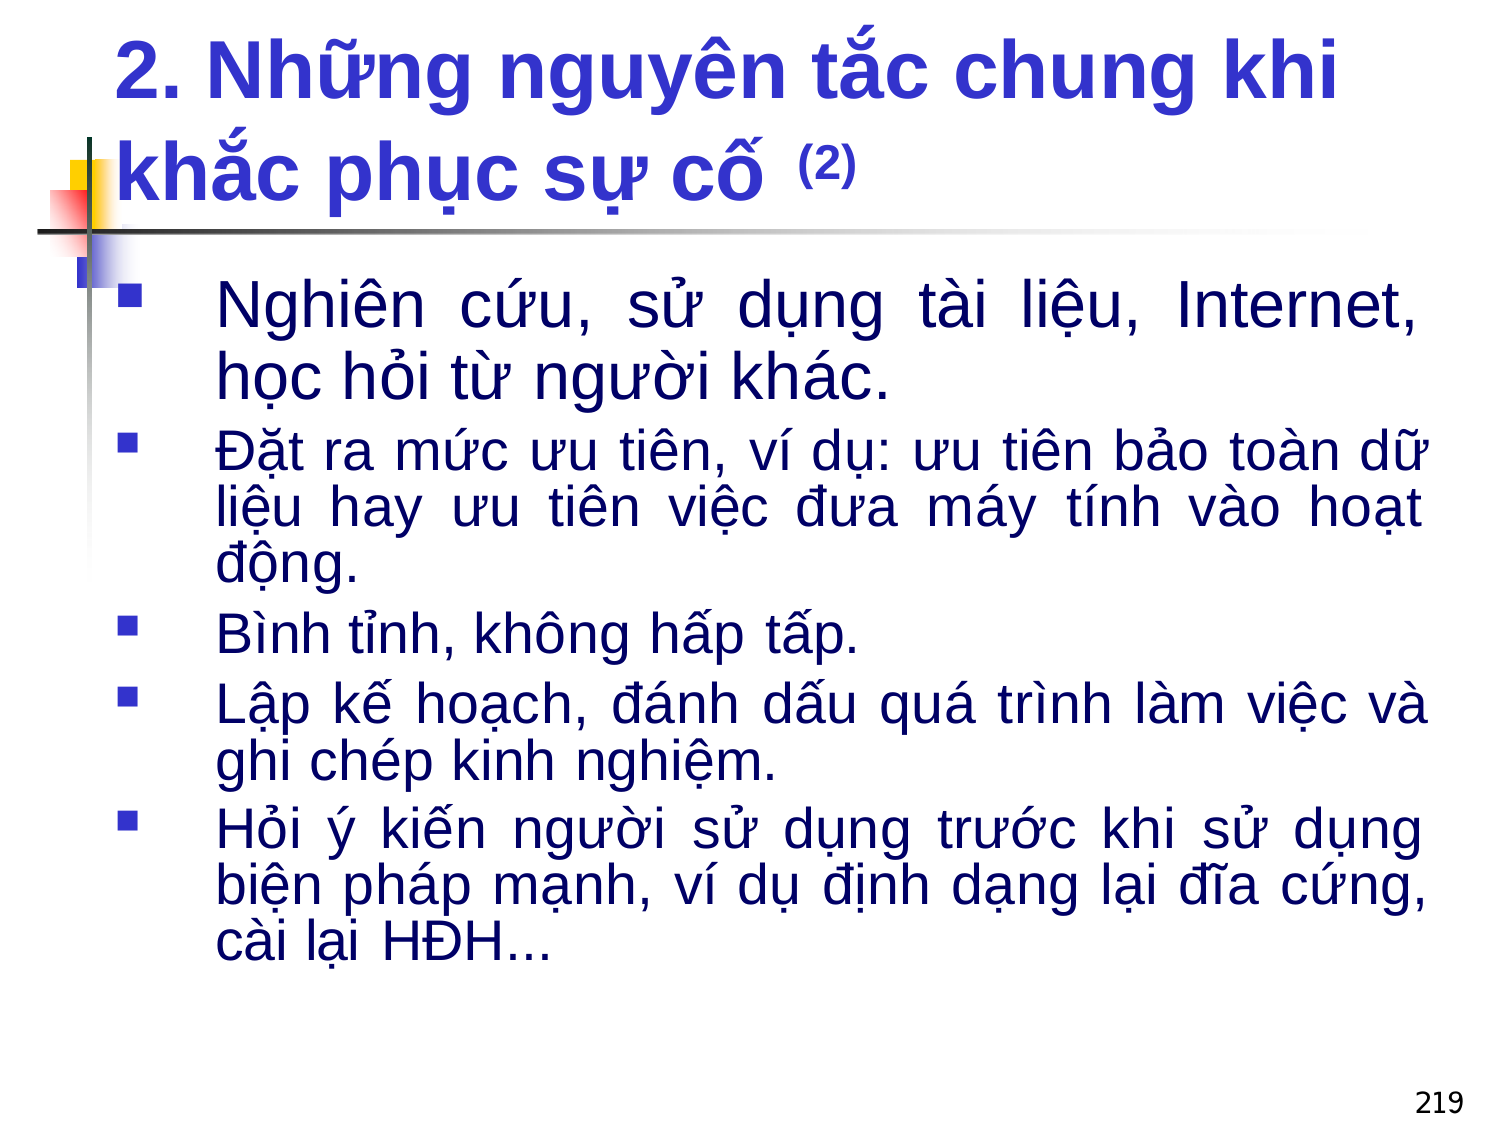

# 2. Những nguyên tắc chung khi  khắc phục sự cố (2)
Nghiên cứu, sử dụng tài liệu, Internet,  học hỏi từ người khác.
Đặt ra mức ưu tiên, ví dụ: ưu tiên bảo toàn dữ  liệu hay ưu tiên việc đưa máy tính vào hoạt  động.
Bình tỉnh, không hấp tấp.
Lập kế hoạch, đánh dấu quá trình làm việc và  ghi chép kinh nghiệm.
Hỏi ý kiến người sử dụng trước khi sử dụng  biện pháp mạnh, ví dụ định dạng lại đĩa cứng,  cài lại HĐH...
219